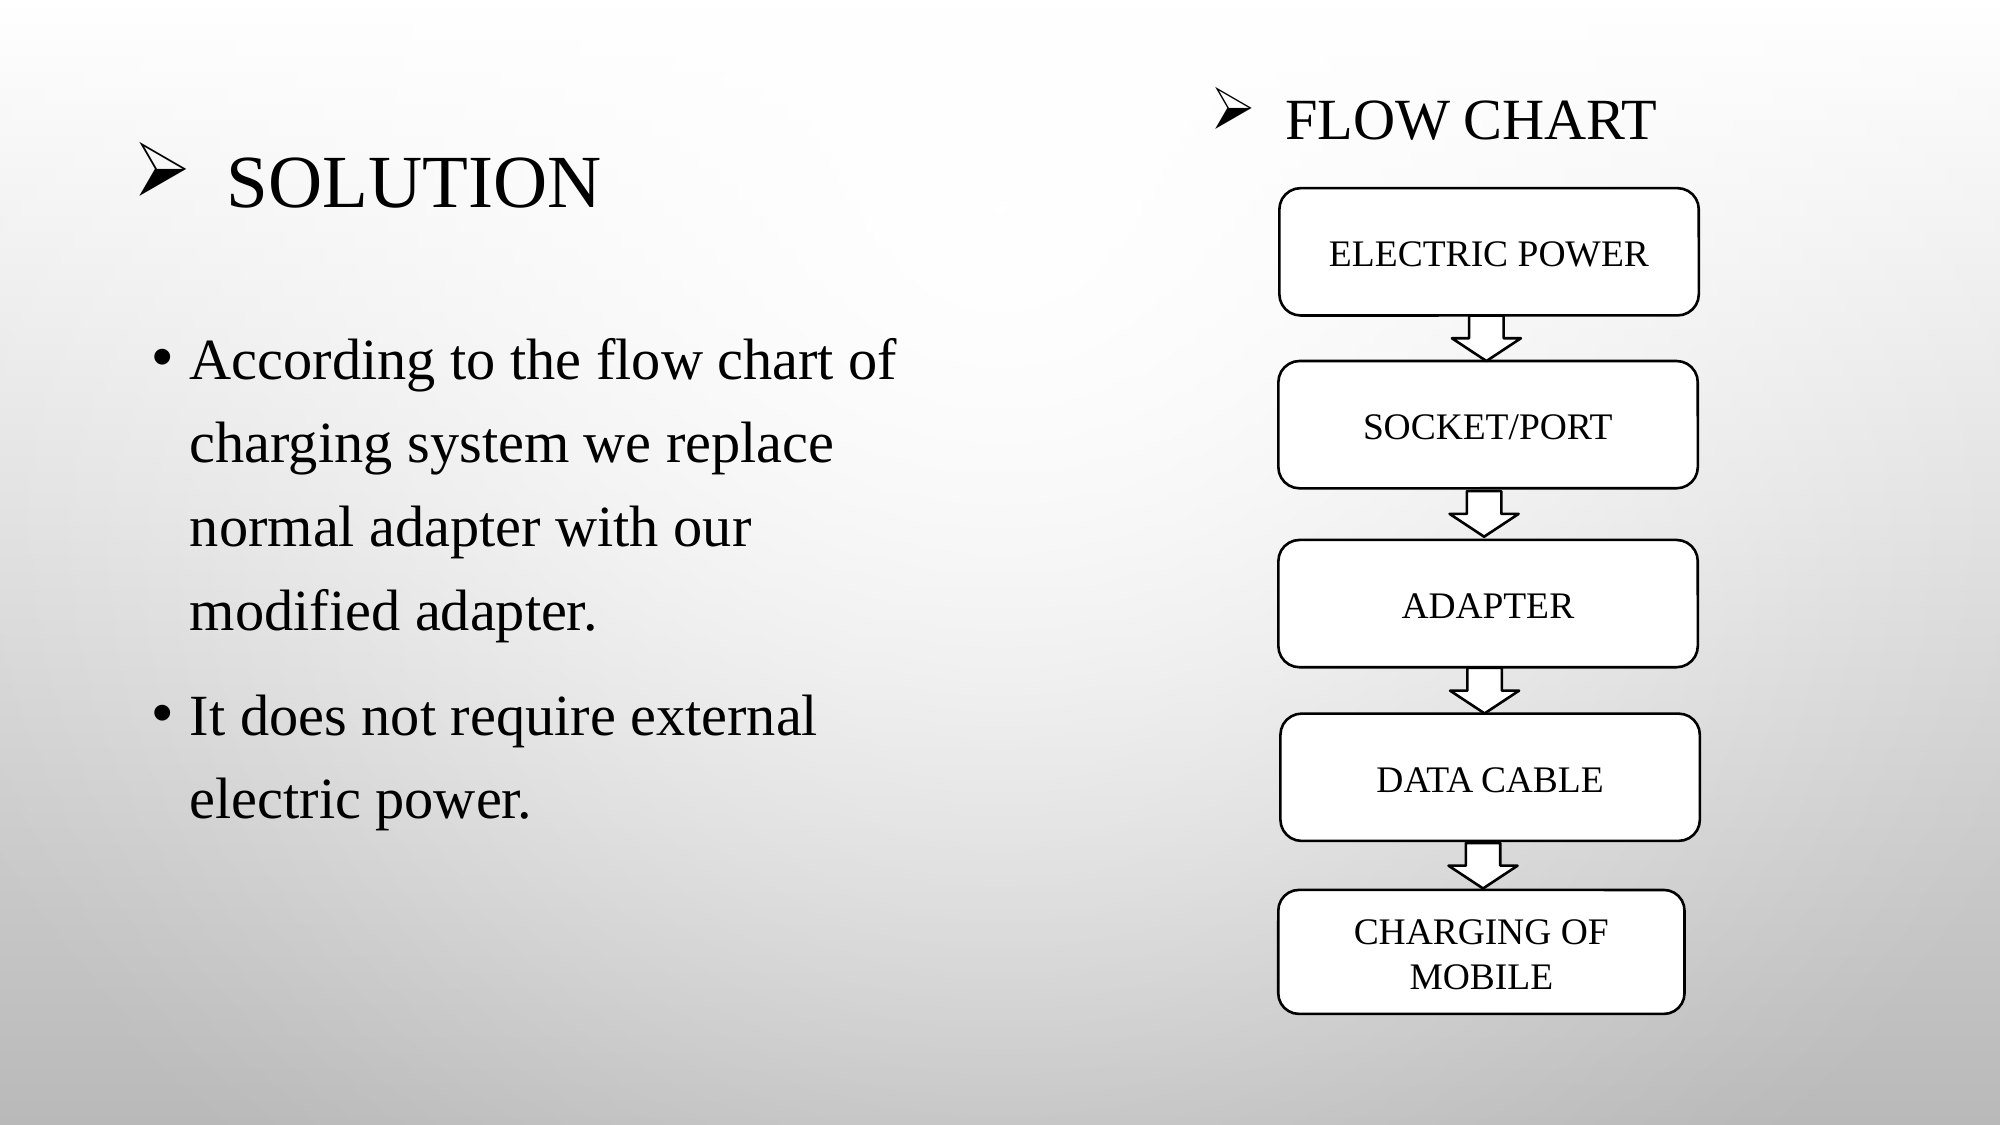

# SOLUTION
FLOW CHART
ELECTRIC POWER
According to the flow chart of charging system we replace normal adapter with our modified adapter.
It does not require external electric power.

SOCKET/PORT

ADAPTER

DATA CABLE

CHARGING OF MOBILE